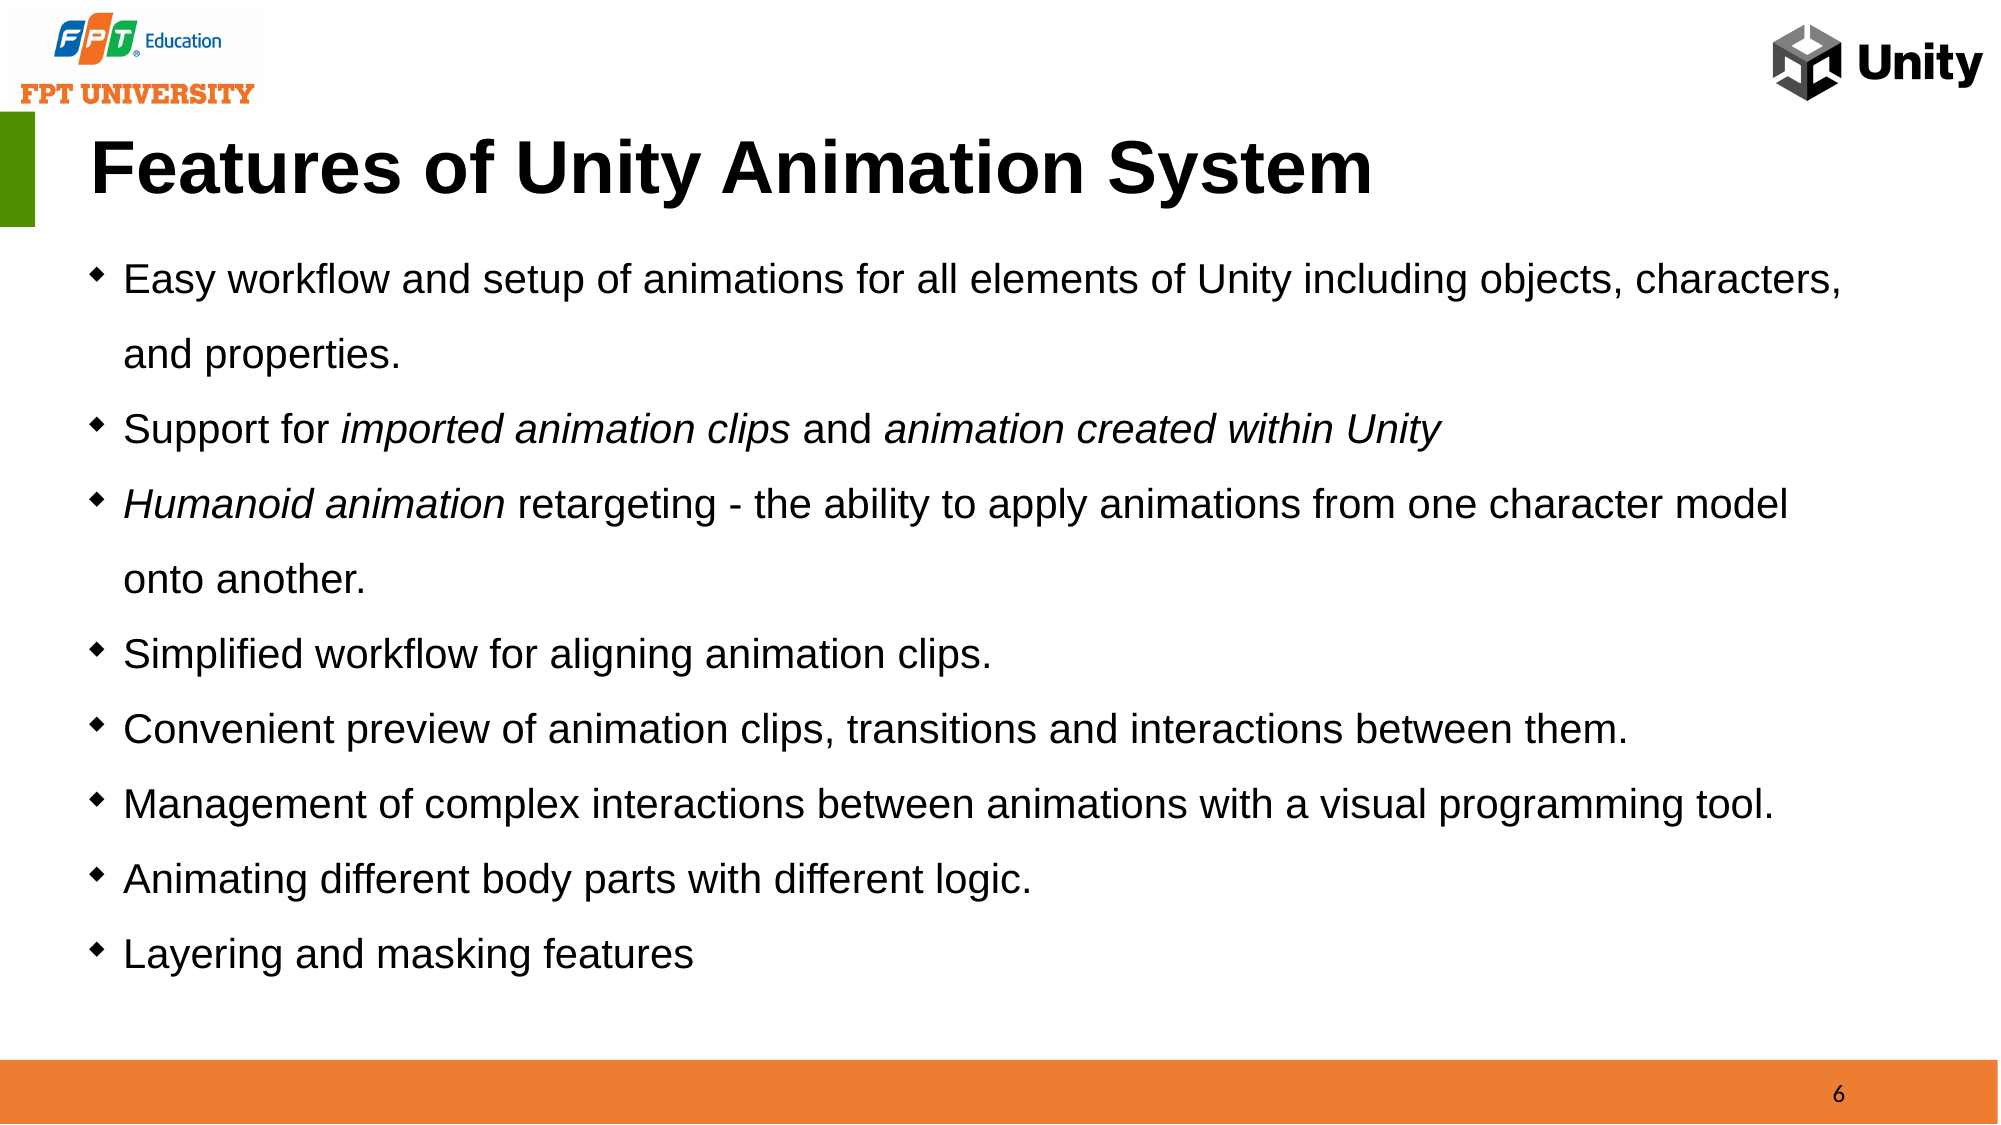

Features of Unity Animation System
Easy workflow and setup of animations for all elements of Unity including objects, characters, and properties.
Support for imported animation clips and animation created within Unity
Humanoid animation retargeting - the ability to apply animations from one character model onto another.
Simplified workflow for aligning animation clips.
Convenient preview of animation clips, transitions and interactions between them.
Management of complex interactions between animations with a visual programming tool.
Animating different body parts with different logic.
Layering and masking features
6